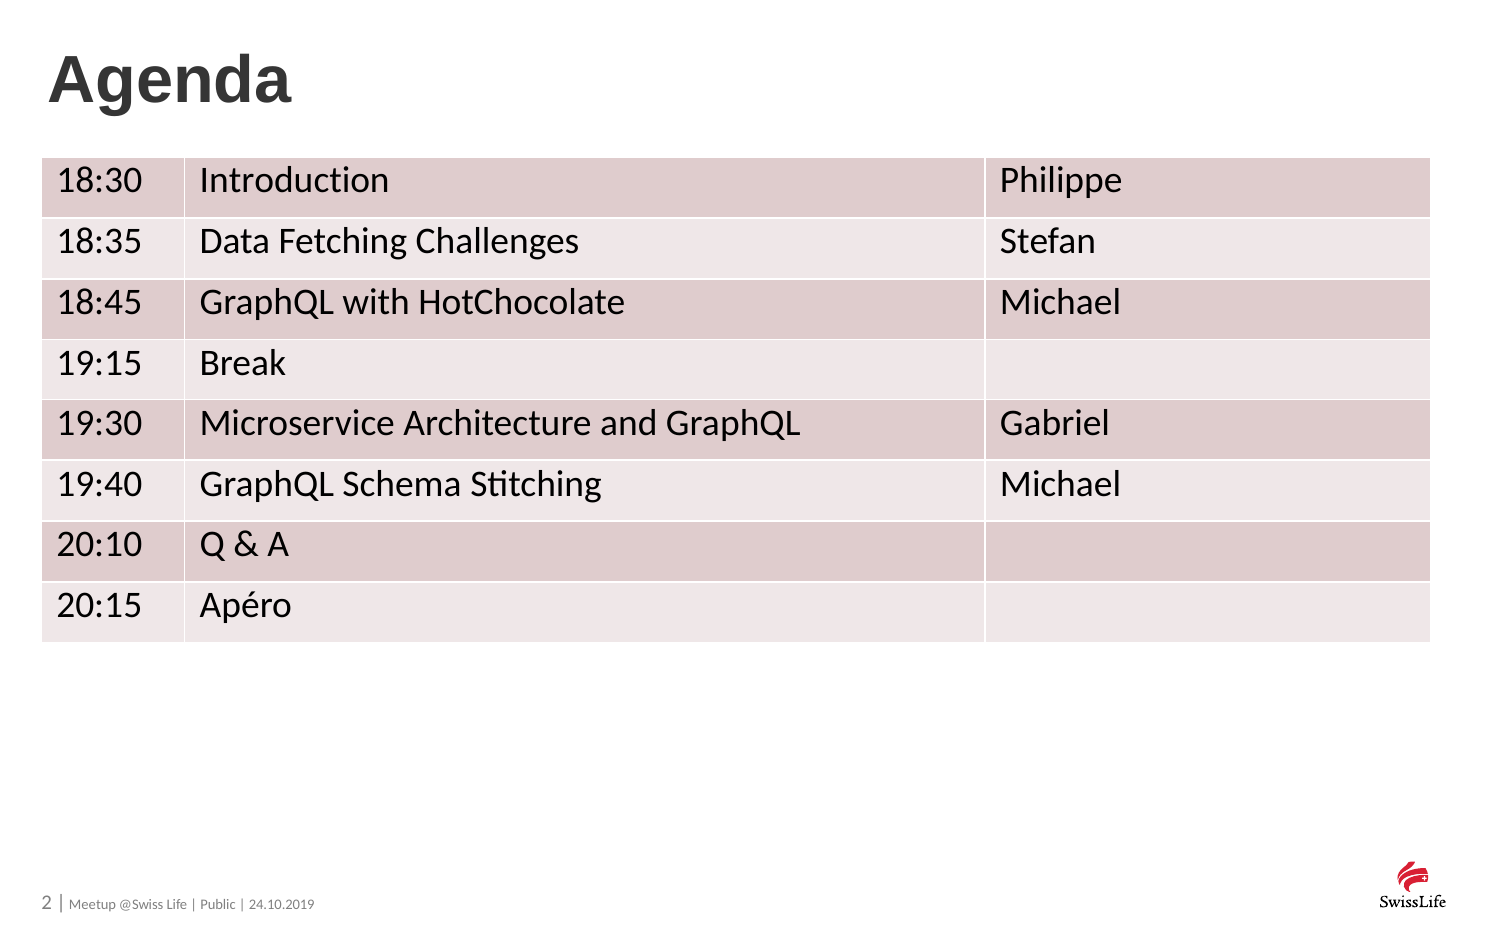

# Agenda
| 18:30 | Introduction | Philippe |
| --- | --- | --- |
| 18:35 | Data Fetching Challenges | Stefan |
| 18:45 | GraphQL with HotChocolate | Michael |
| 19:15 | Break |  |
| 19:30 | Microservice Architecture and GraphQL | Gabriel |
| 19:40 | GraphQL Schema Stitching | Michael |
| 20:10 | Q & A |  |
| 20:15 | Apéro |  |